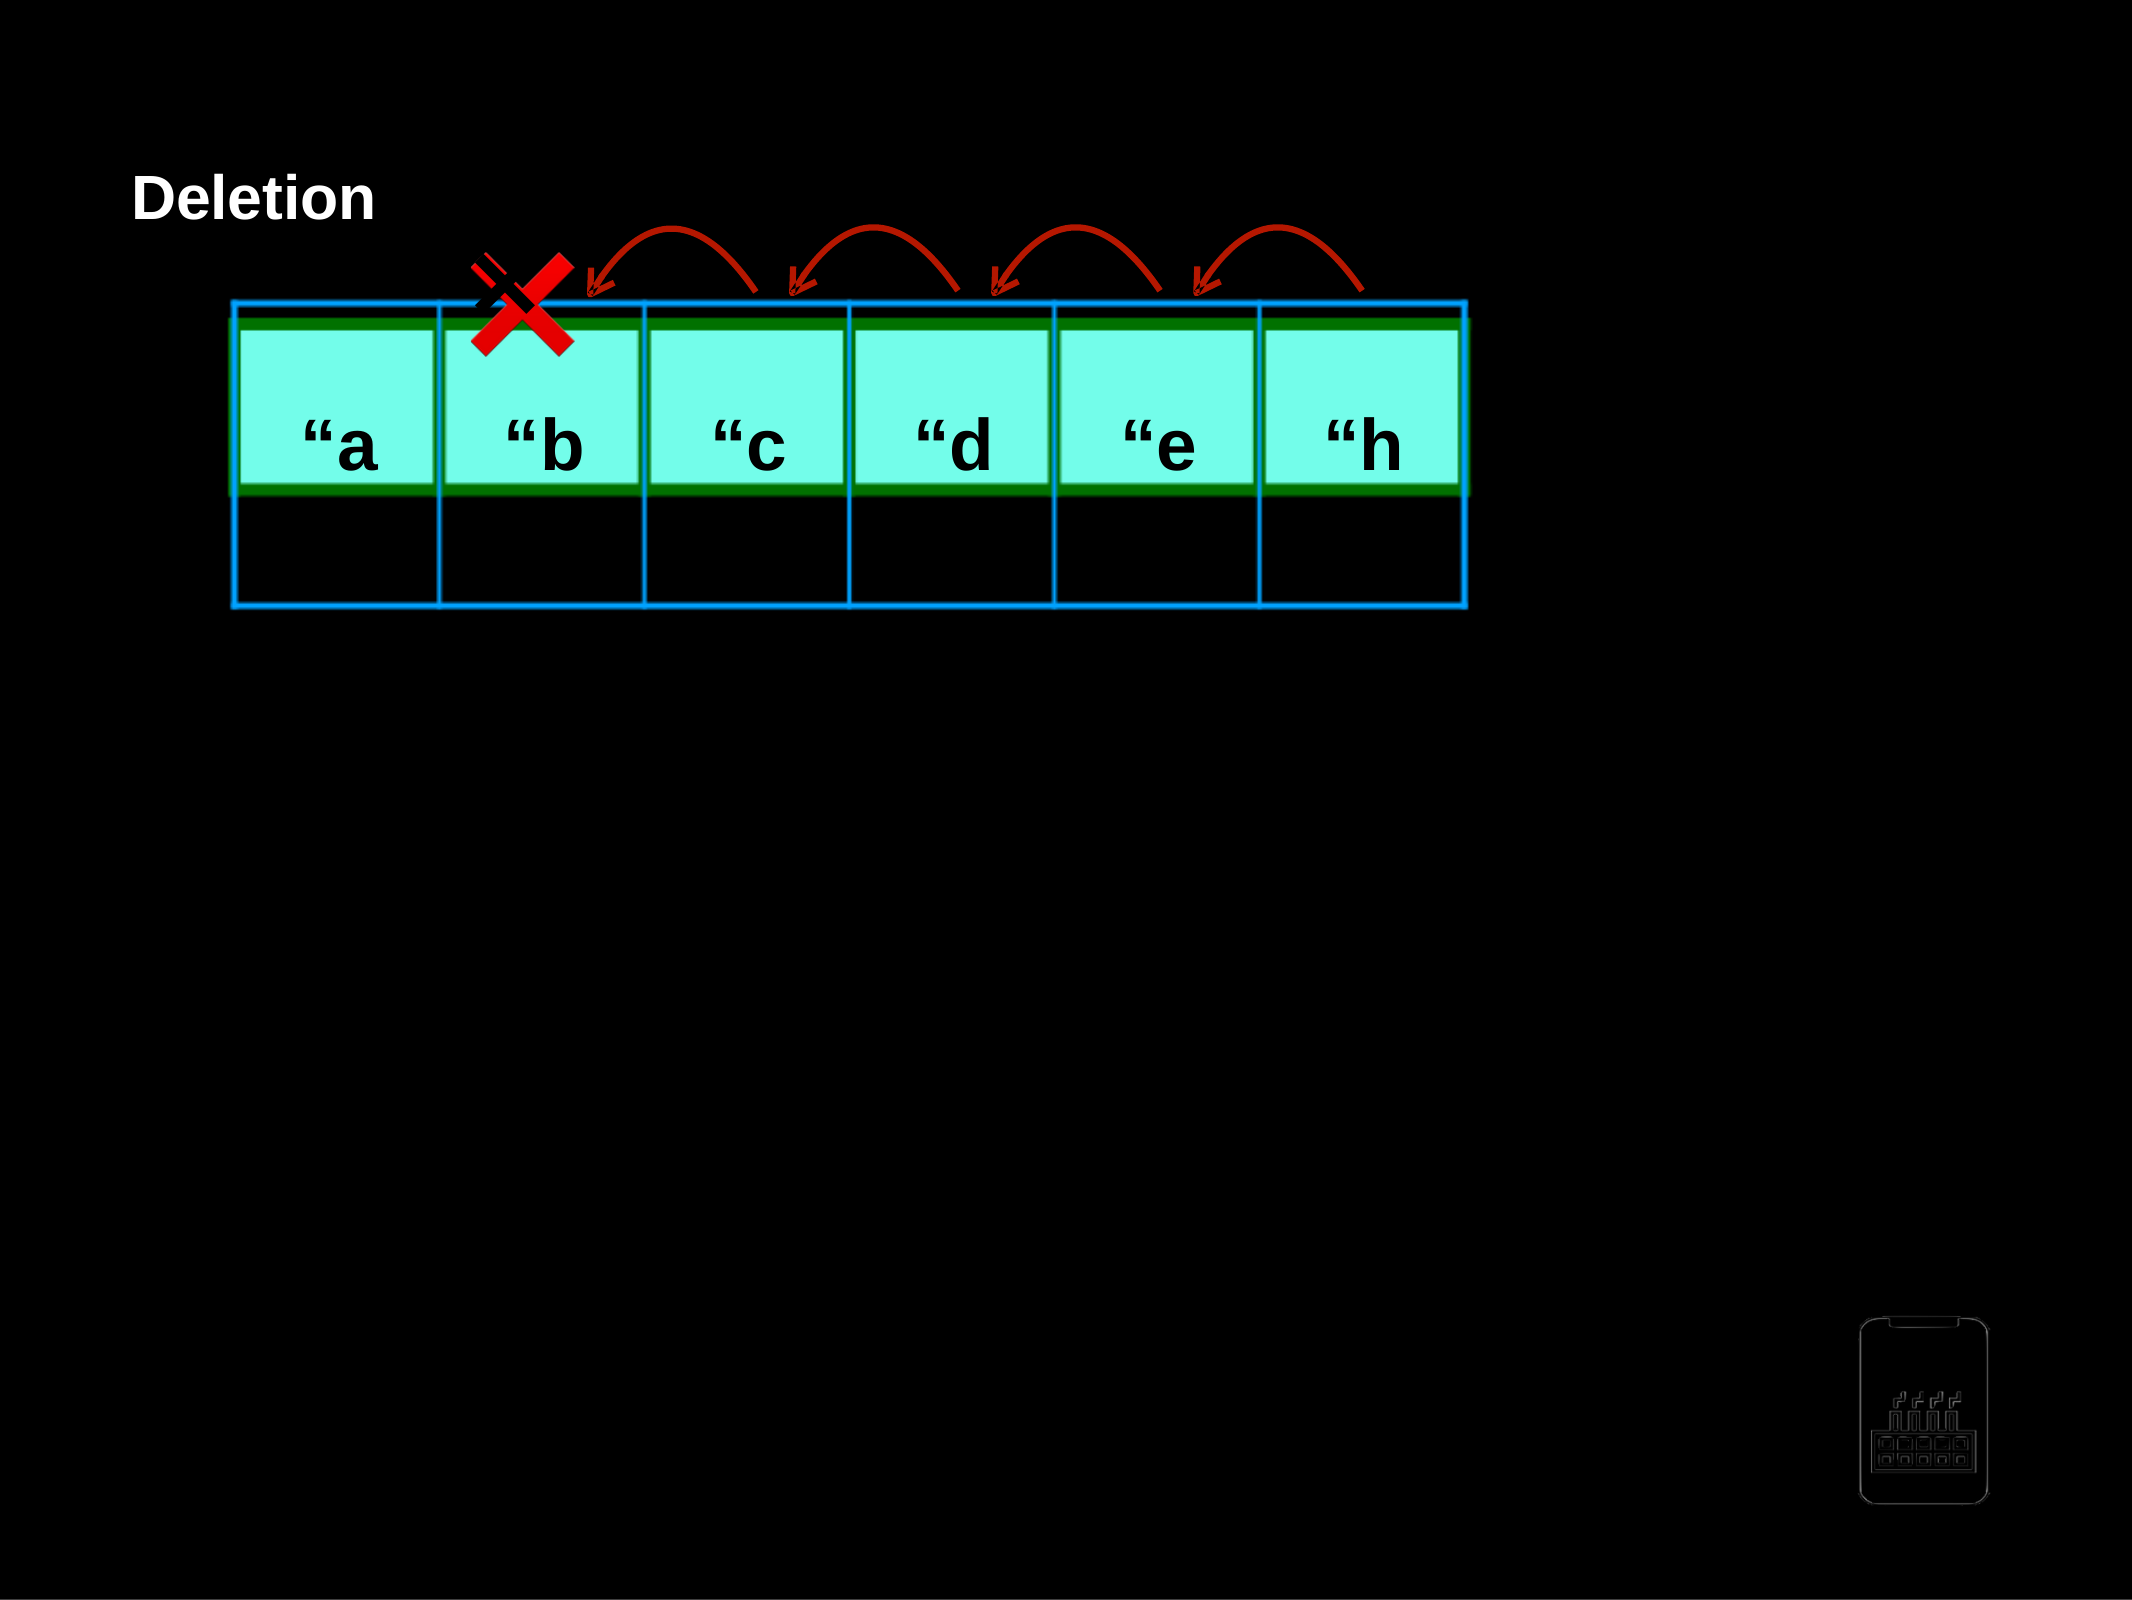

Deletion
❌

“a” [0]
“b” [1]
“c” [2]
“d” [3]
“e” [4]
“h” [5]
Time Complexity : O(n)
Space Complexity : O(1)

AppMillers
www.appmillers.com